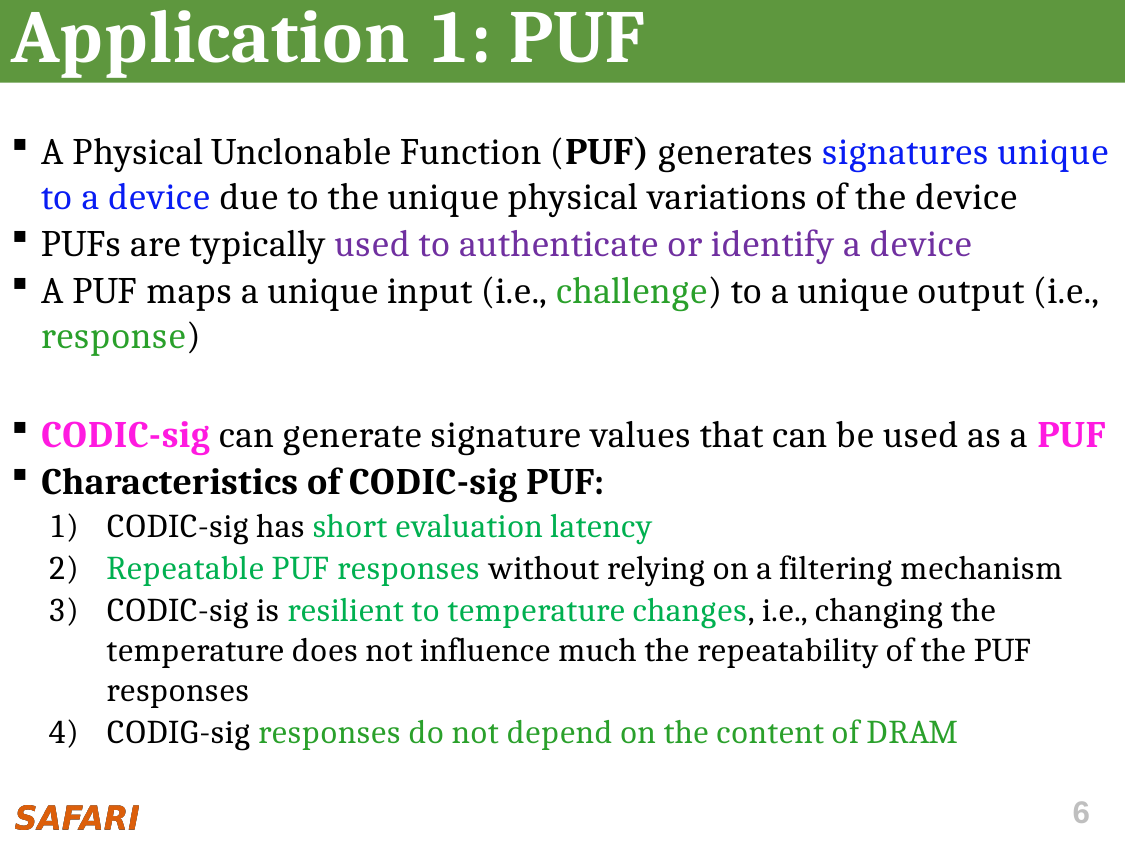

# Application 1: PUF
A Physical Unclonable Function (PUF) generates signatures unique to a device due to the unique physical variations of the device
PUFs are typically used to authenticate or identify a device
A PUF maps a unique input (i.e., challenge) to a unique output (i.e., response)

CODIC-sig can generate signature values that can be used as a PUF
Characteristics of CODIC-sig PUF:
CODIC-sig has short evaluation latency
Repeatable PUF responses without relying on a filtering mechanism
CODIC-sig is resilient to temperature changes, i.e., changing the temperature does not influence much the repeatability of the PUF responses
CODIG-sig responses do not depend on the content of DRAM

6